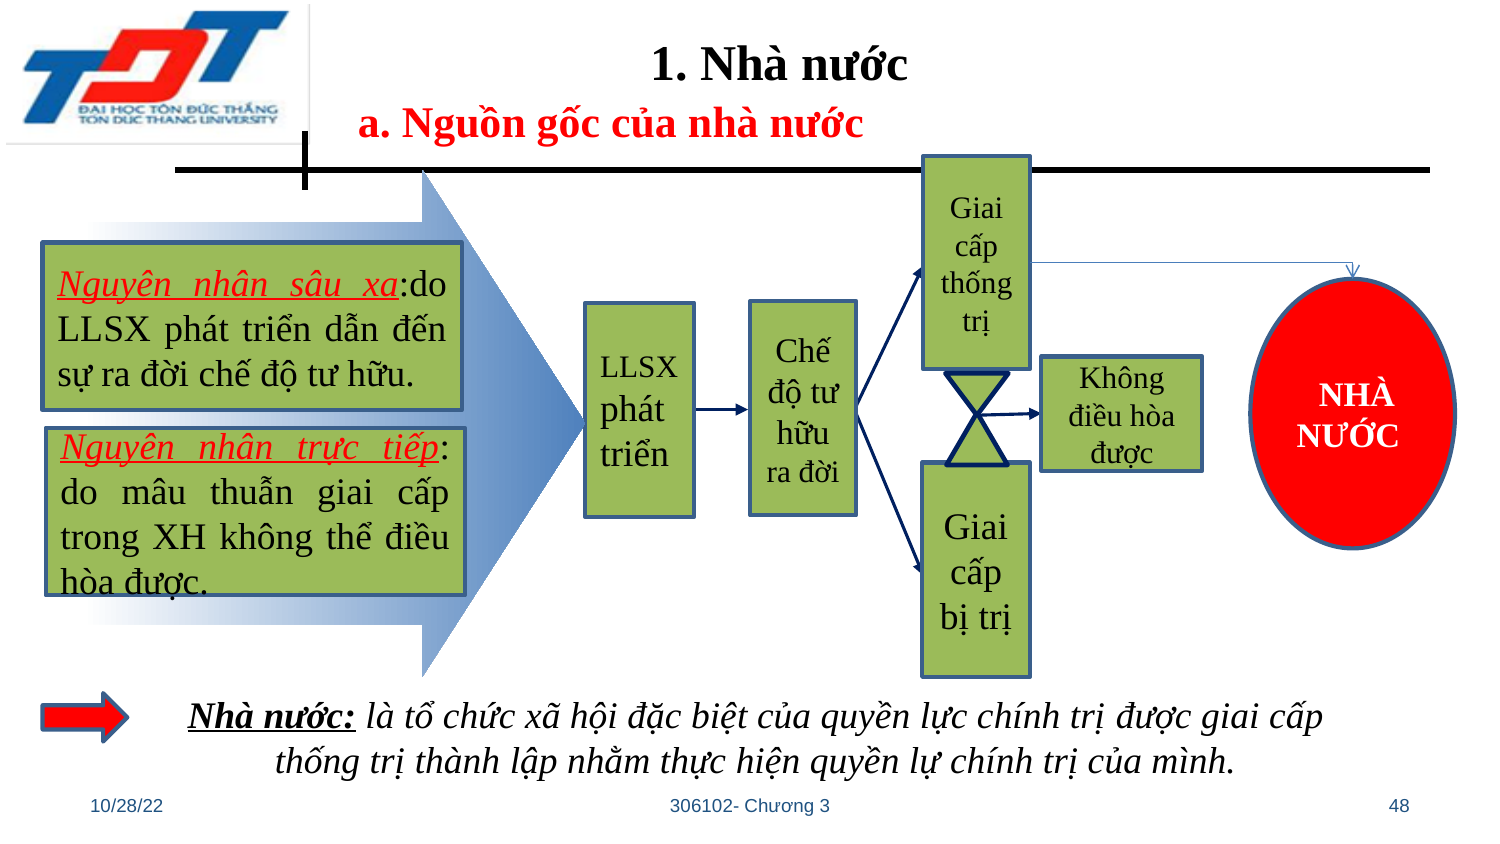

1. Nhà nước
a. Nguồn gốc của nhà nước
Giai cấp thống trị
 NHÀ NƯỚC
Chế độ tư hữu ra đời
LLSX phát triển
Không điều hòa được
Giai cấp bị trị

Nguyên nhân sâu xa:do LLSX phát triển dẫn đến sự ra đời chế độ tư hữu.
Nguyên nhân trực tiếp: do mâu thuẫn giai cấp trong XH không thể điều hòa được.
Nhà nước: là tổ chức xã hội đặc biệt của quyền lực chính trị được giai cấp thống trị thành lập nhằm thực hiện quyền lự chính trị của mình.

10/28/22
306102- Chương 3
48